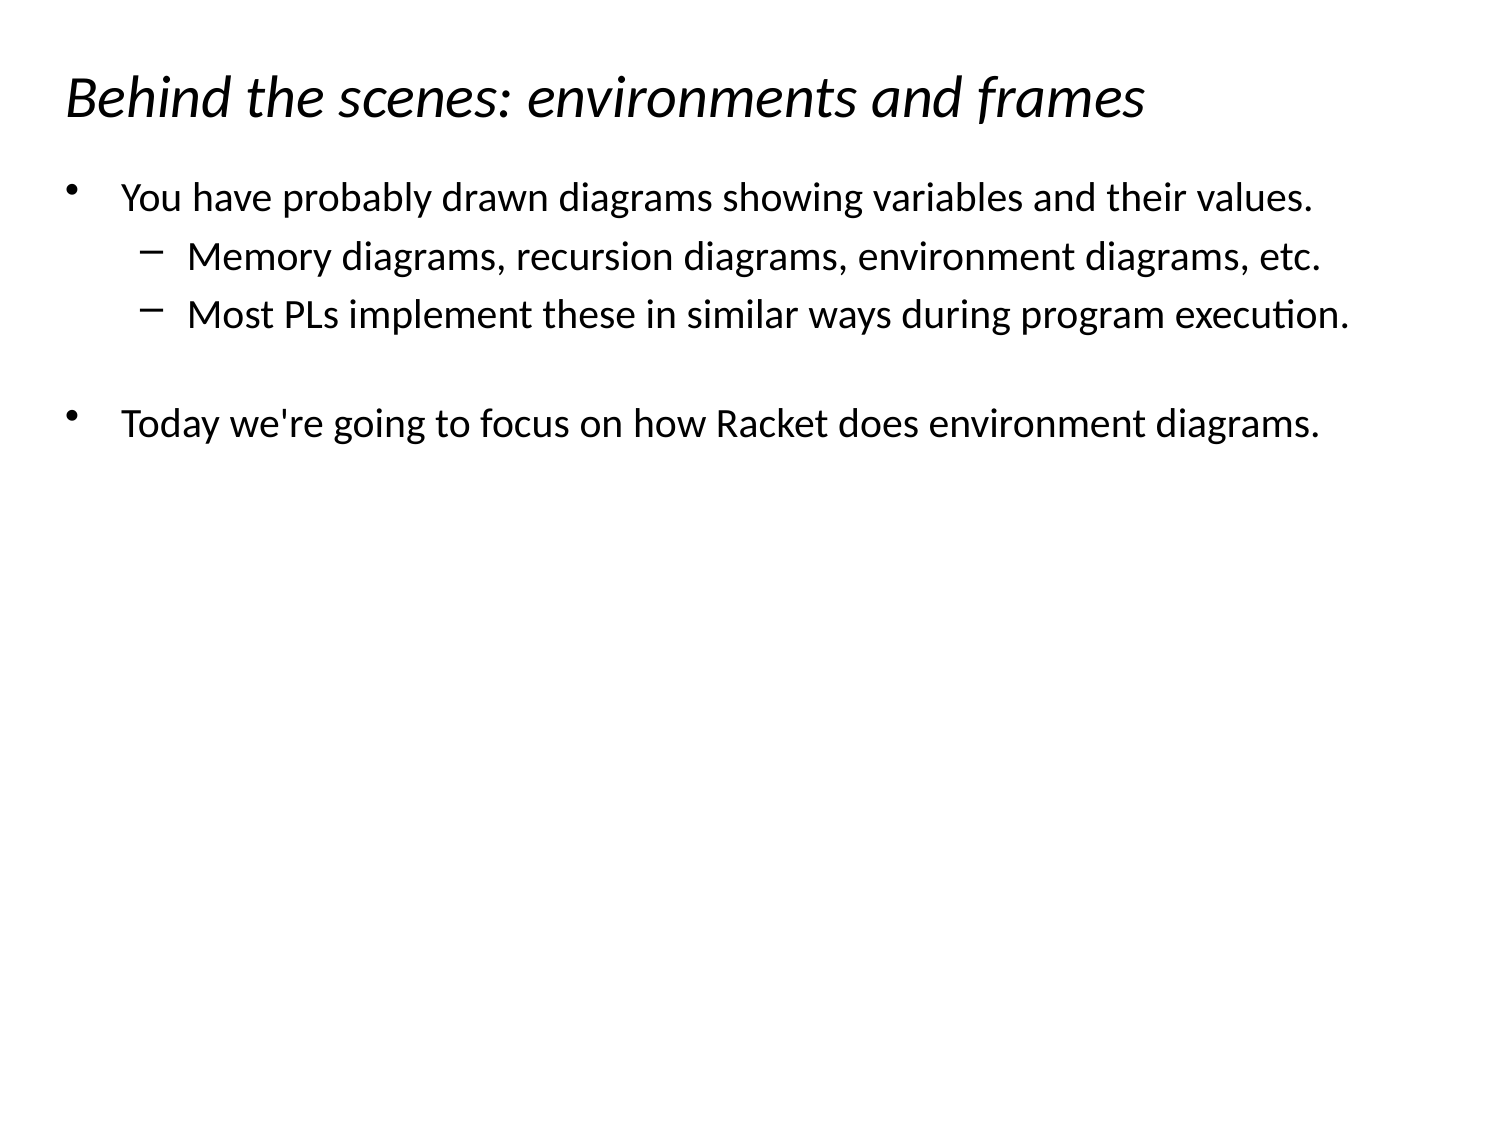

# Behind the scenes: environments and frames
You have probably drawn diagrams showing variables and their values.
Memory diagrams, recursion diagrams, environment diagrams, etc.
Most PLs implement these in similar ways during program execution.
Today we're going to focus on how Racket does environment diagrams.